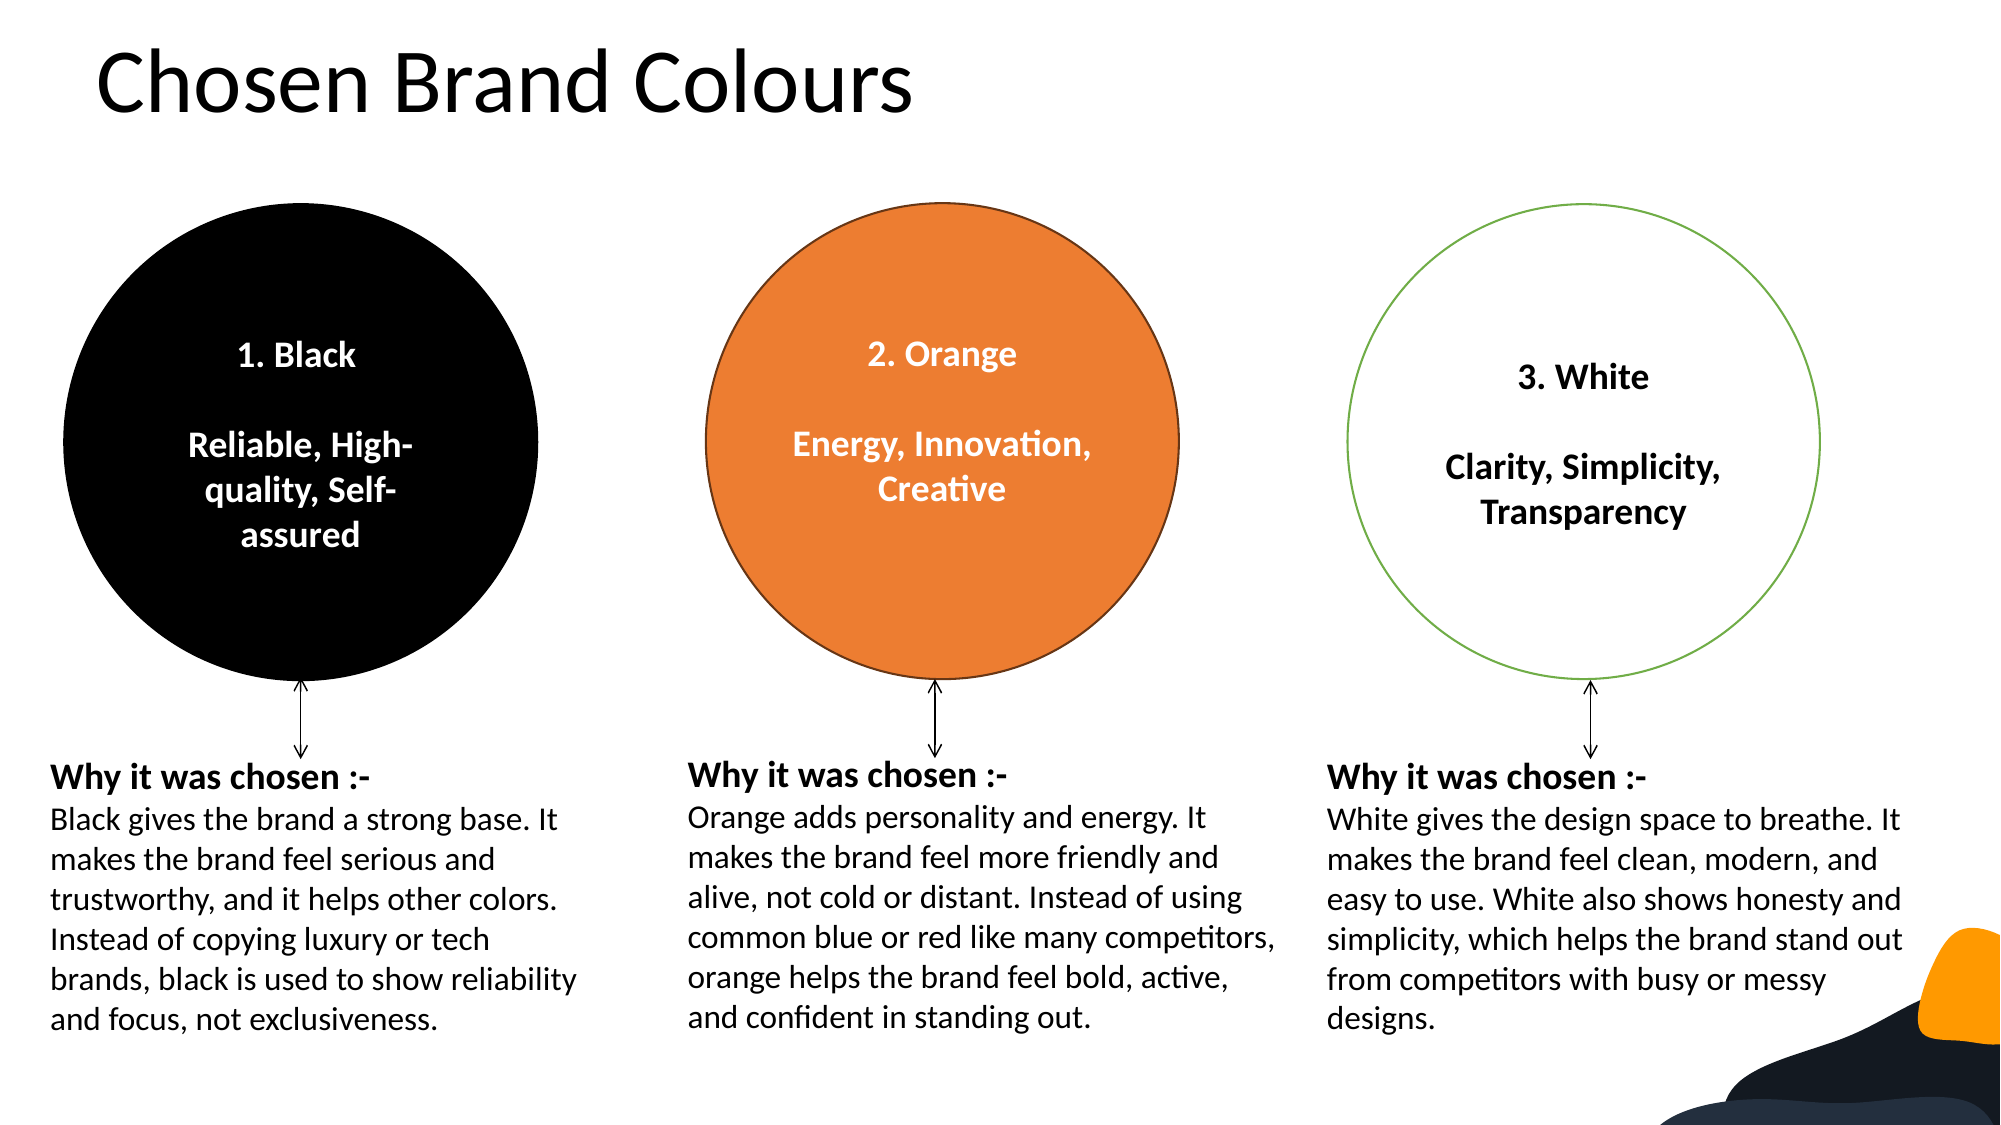

Chosen Brand Colours
2. Orange

Energy, Innovation, Creative

3. White

Clarity, Simplicity, Transparency
1. Black

Reliable, High-quality, Self-assured
Why it was chosen :-
Orange adds personality and energy. It makes the brand feel more friendly and alive, not cold or distant. Instead of using common blue or red like many competitors, orange helps the brand feel bold, active, and confident in standing out.
Why it was chosen :-
White gives the design space to breathe. It makes the brand feel clean, modern, and easy to use. White also shows honesty and simplicity, which helps the brand stand out from competitors with busy or messy designs.
Why it was chosen :-
Black gives the brand a strong base. It makes the brand feel serious and trustworthy, and it helps other colors. Instead of copying luxury or tech brands, black is used to show reliability and focus, not exclusiveness.